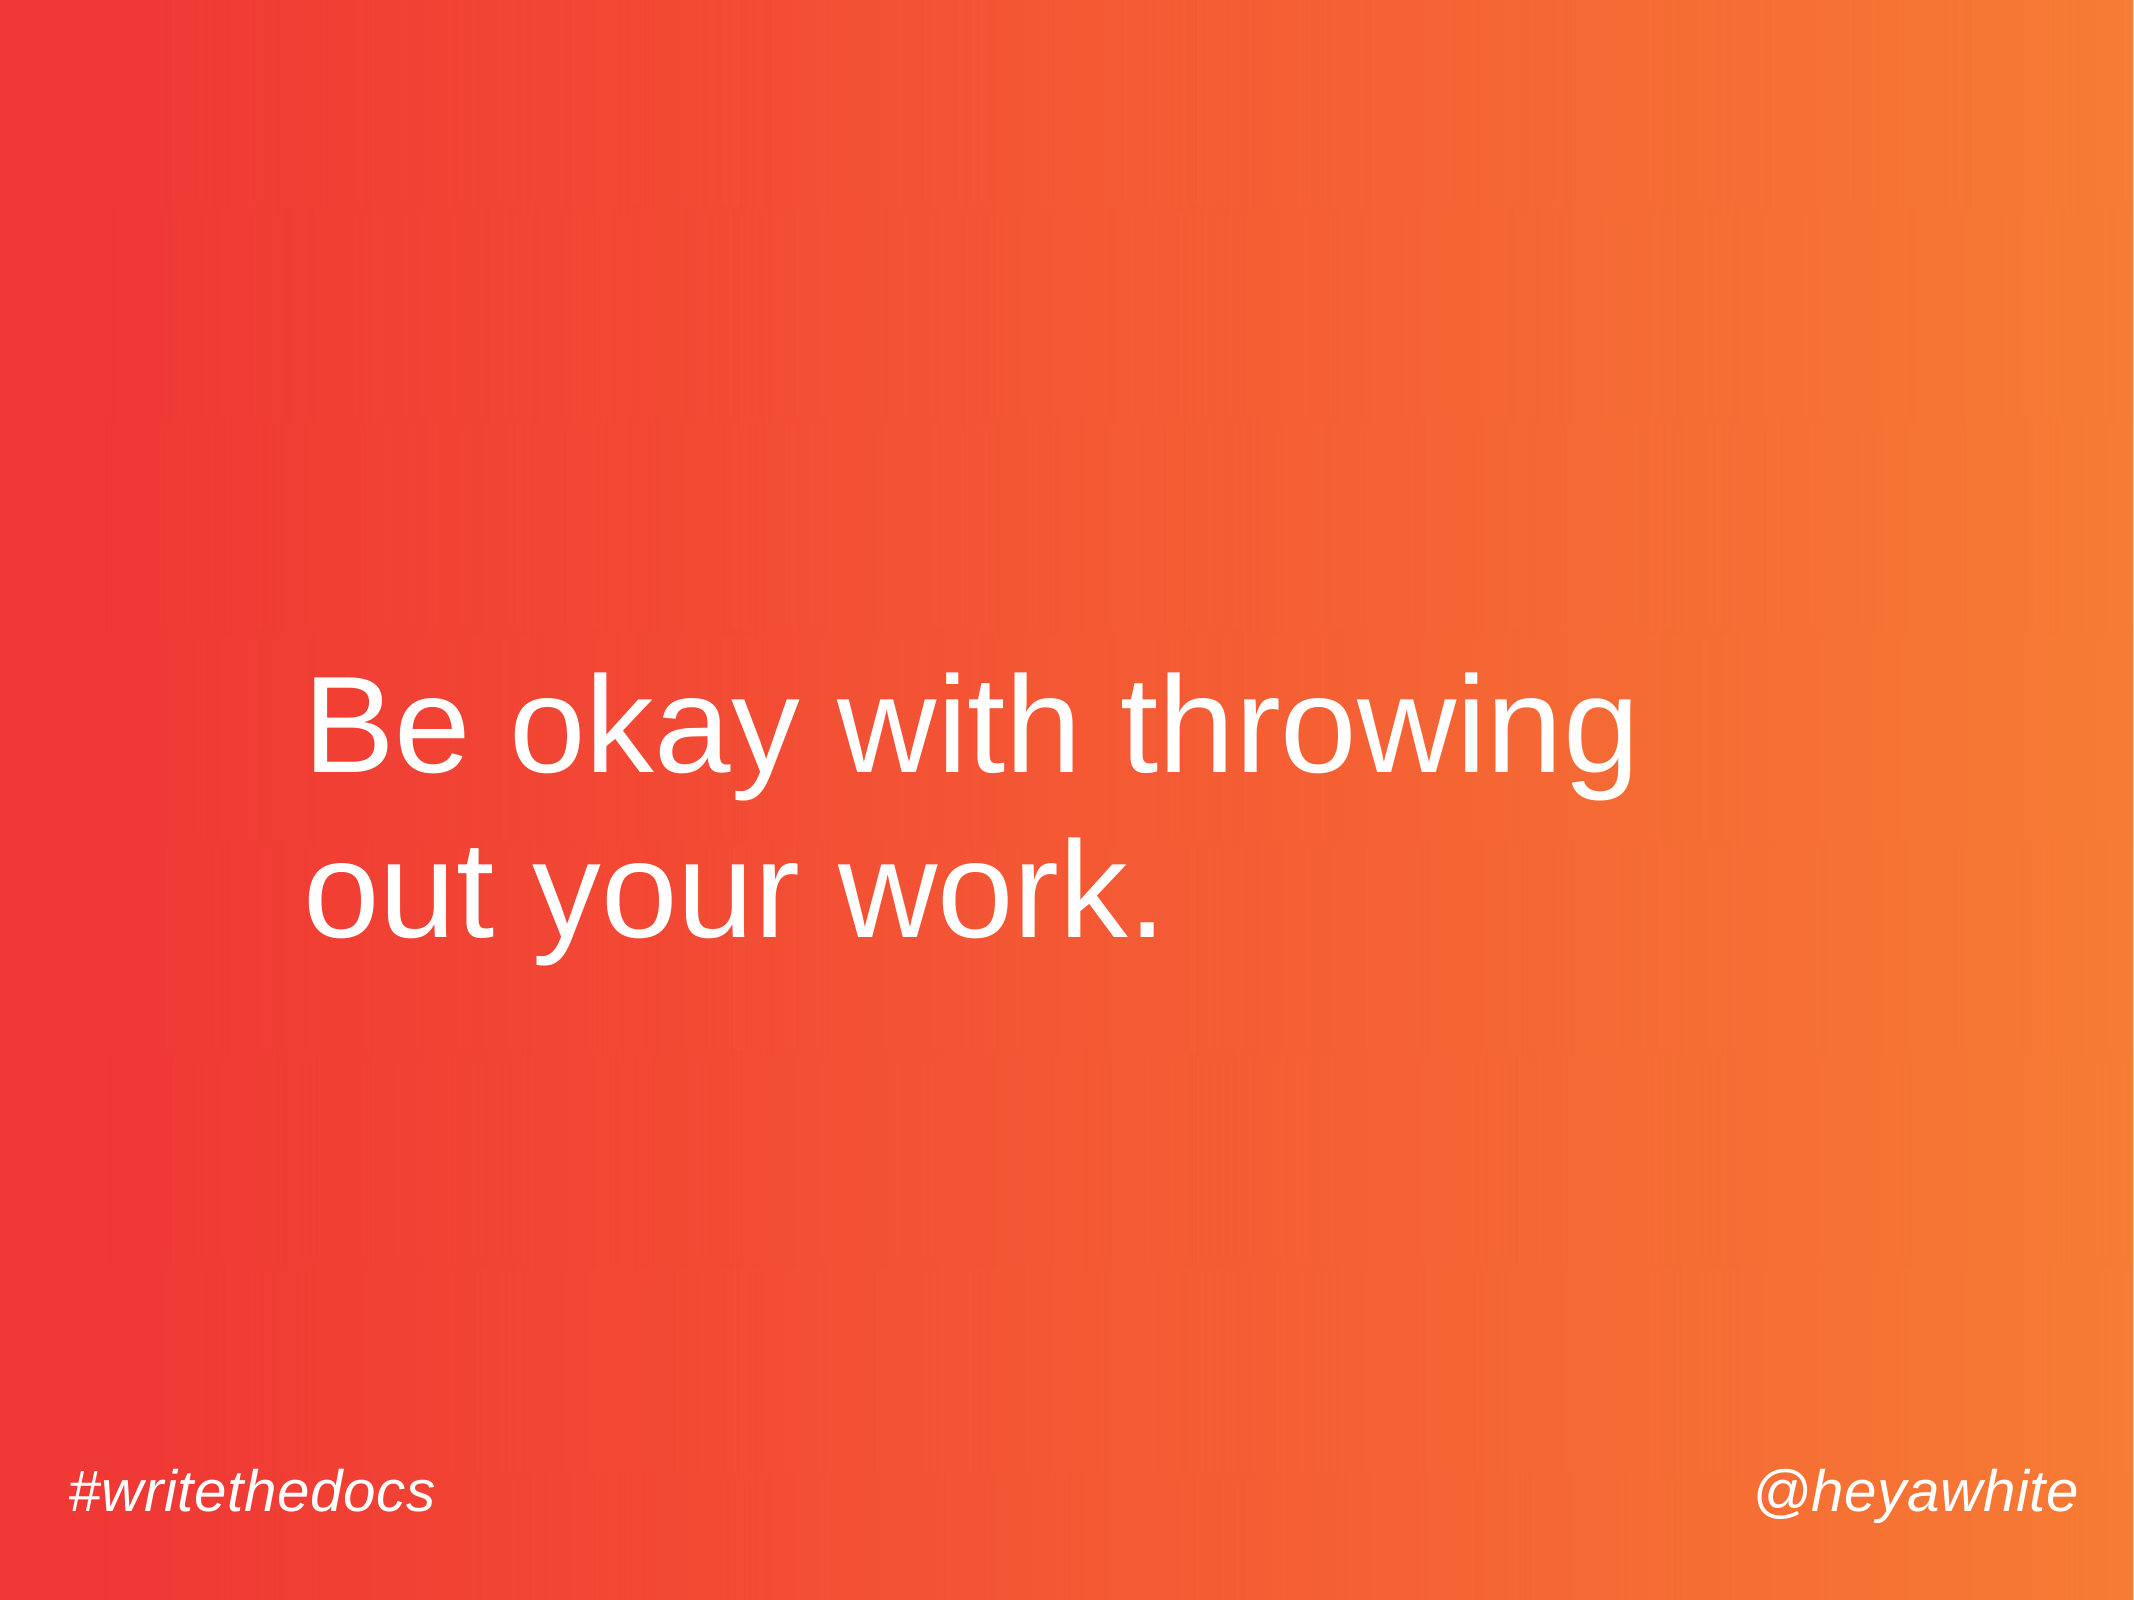

Be okay with throwing out your work.